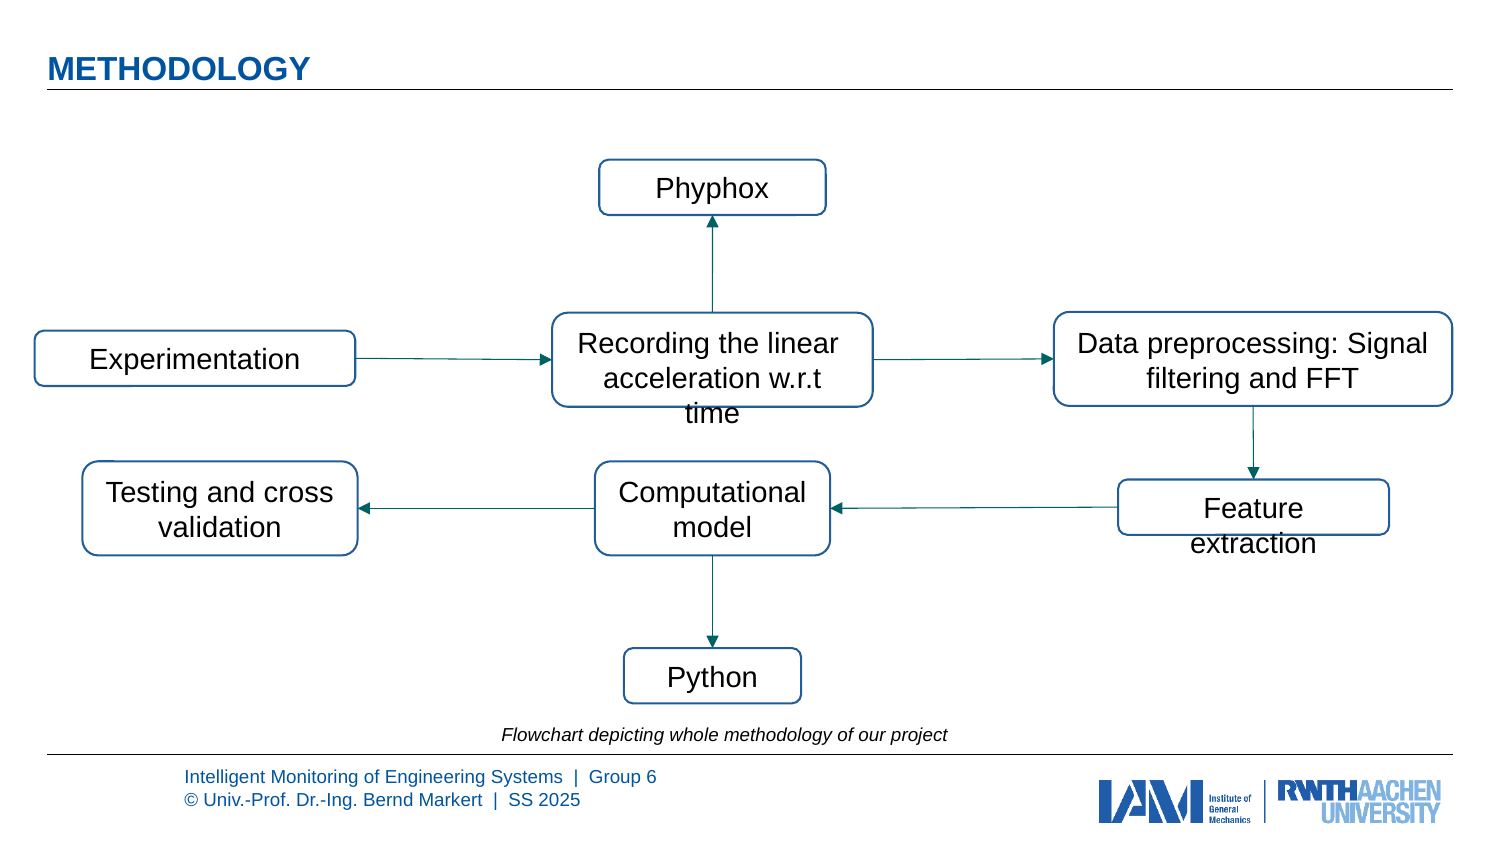

# METHODOLOGY
Phyphox
Data preprocessing: Signal
filtering and FFT
Recording the linear
acceleration w.r.t time
Experimentation
Testing and cross
validation
Computational
model
Feature extraction
Python
Flowchart depicting whole methodology of our project